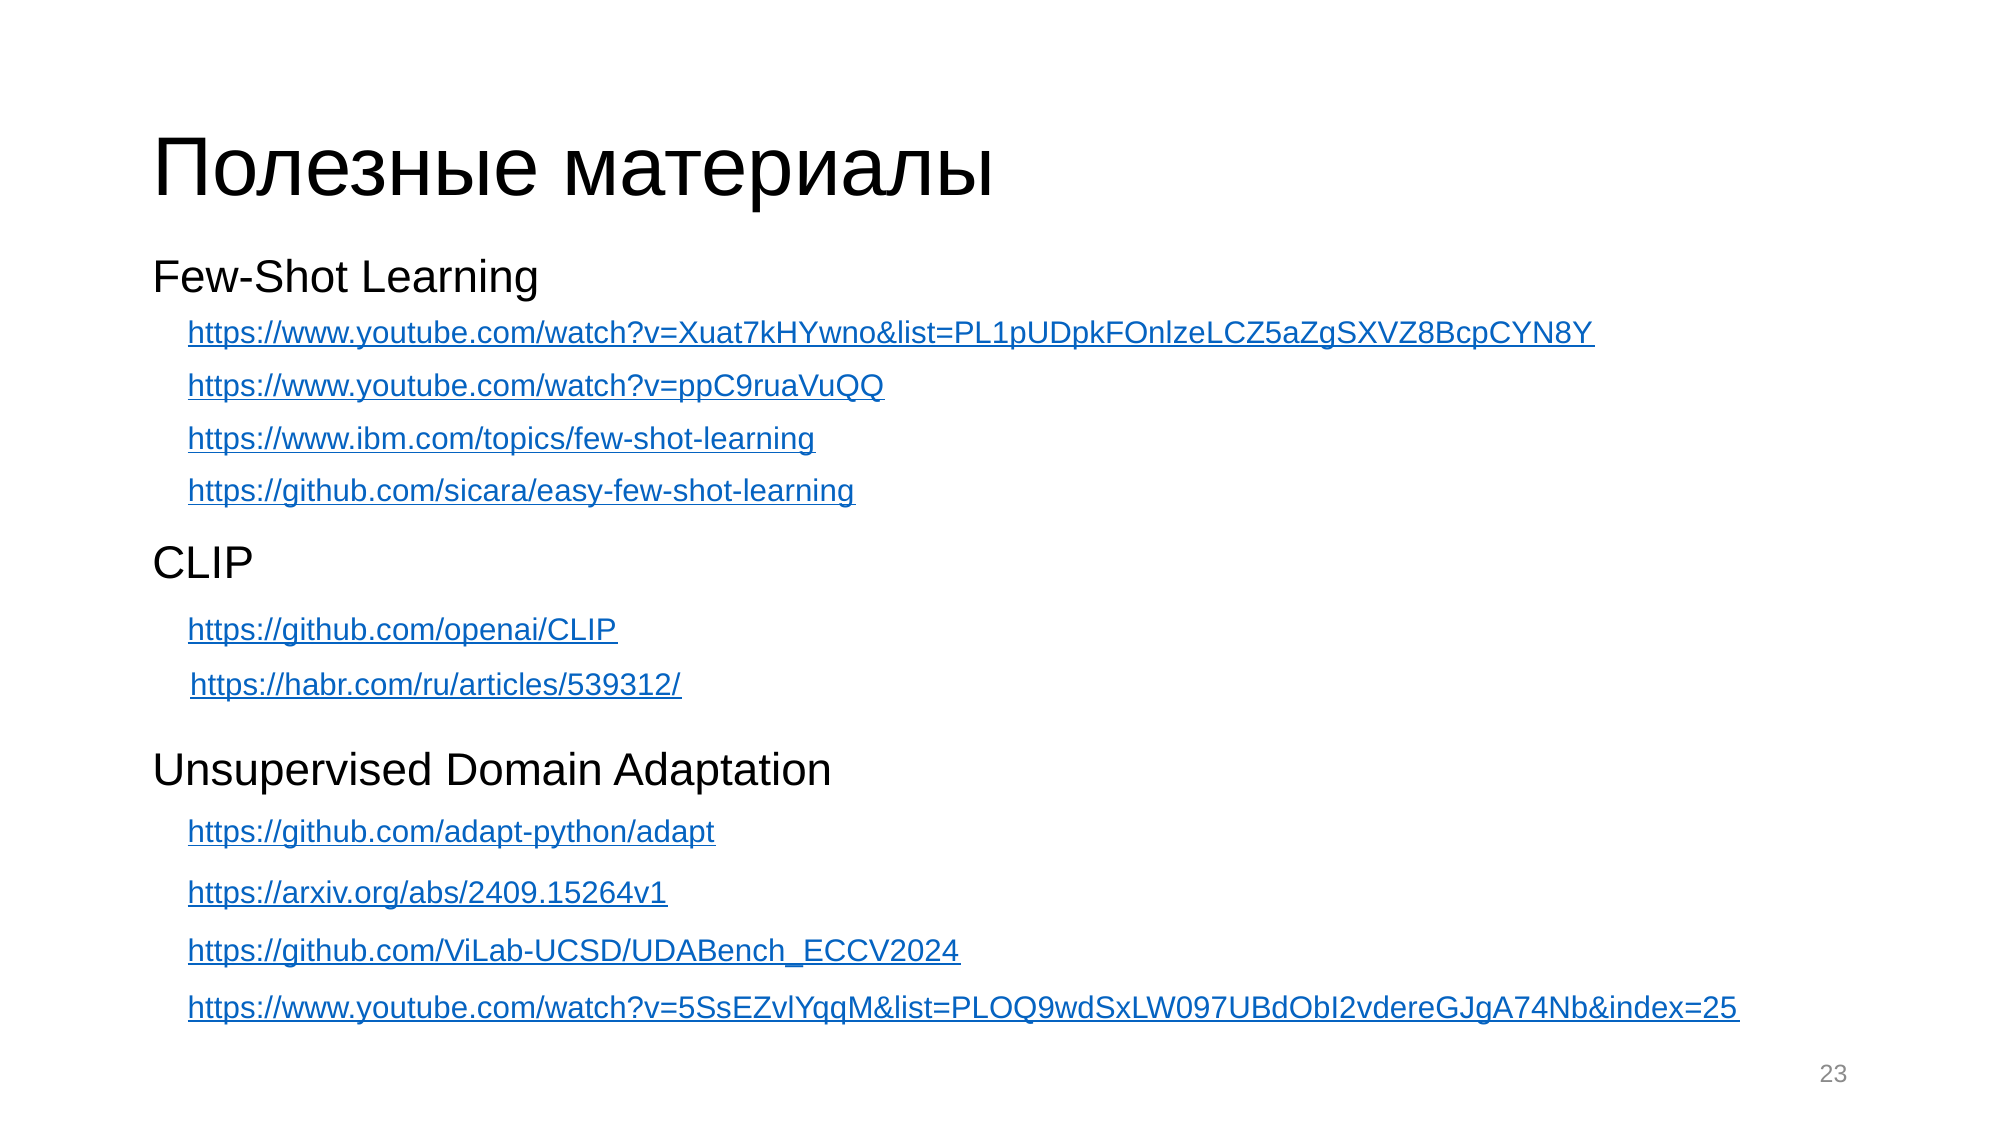

# Полезные материалы
Few-Shot Learning
https://www.youtube.com/watch?v=Xuat7kHYwno&list=PL1pUDpkFOnlzeLCZ5aZgSXVZ8BcpCYN8Y
https://www.youtube.com/watch?v=ppC9ruaVuQQ
https://www.ibm.com/topics/few-shot-learning
https://github.com/sicara/easy-few-shot-learning
CLIP
https://github.com/openai/CLIP
https://habr.com/ru/articles/539312/
Unsupervised Domain Adaptation
https://github.com/adapt-python/adapt
https://arxiv.org/abs/2409.15264v1
https://github.com/ViLab-UCSD/UDABench_ECCV2024
https://www.youtube.com/watch?v=5SsEZvlYqqM&list=PLOQ9wdSxLW097UBdObI2vdereGJgA74Nb&index=25
23